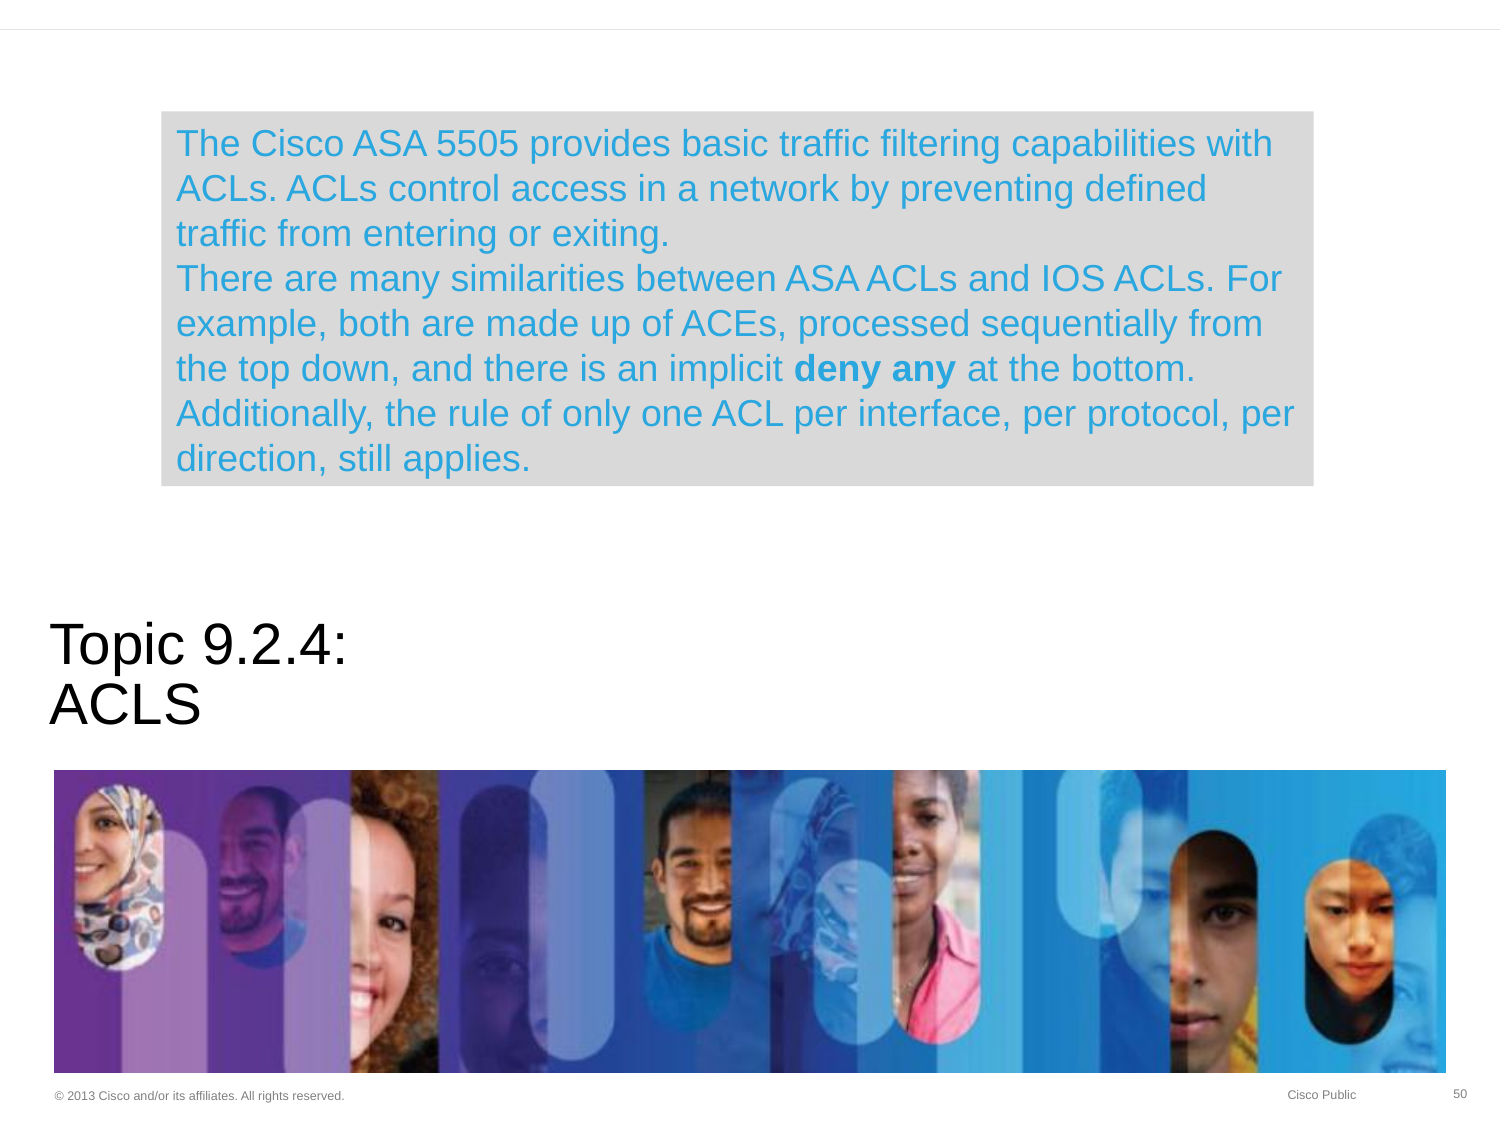

# Topic 9.2.4: ACLS
The Cisco ASA 5505 provides basic traffic filtering capabilities with ACLs. ACLs control access in a network by preventing defined traffic from entering or exiting.
There are many similarities between ASA ACLs and IOS ACLs. For example, both are made up of ACEs, processed sequentially from the top down, and there is an implicit deny any at the bottom. Additionally, the rule of only one ACL per interface, per protocol, per direction, still applies.